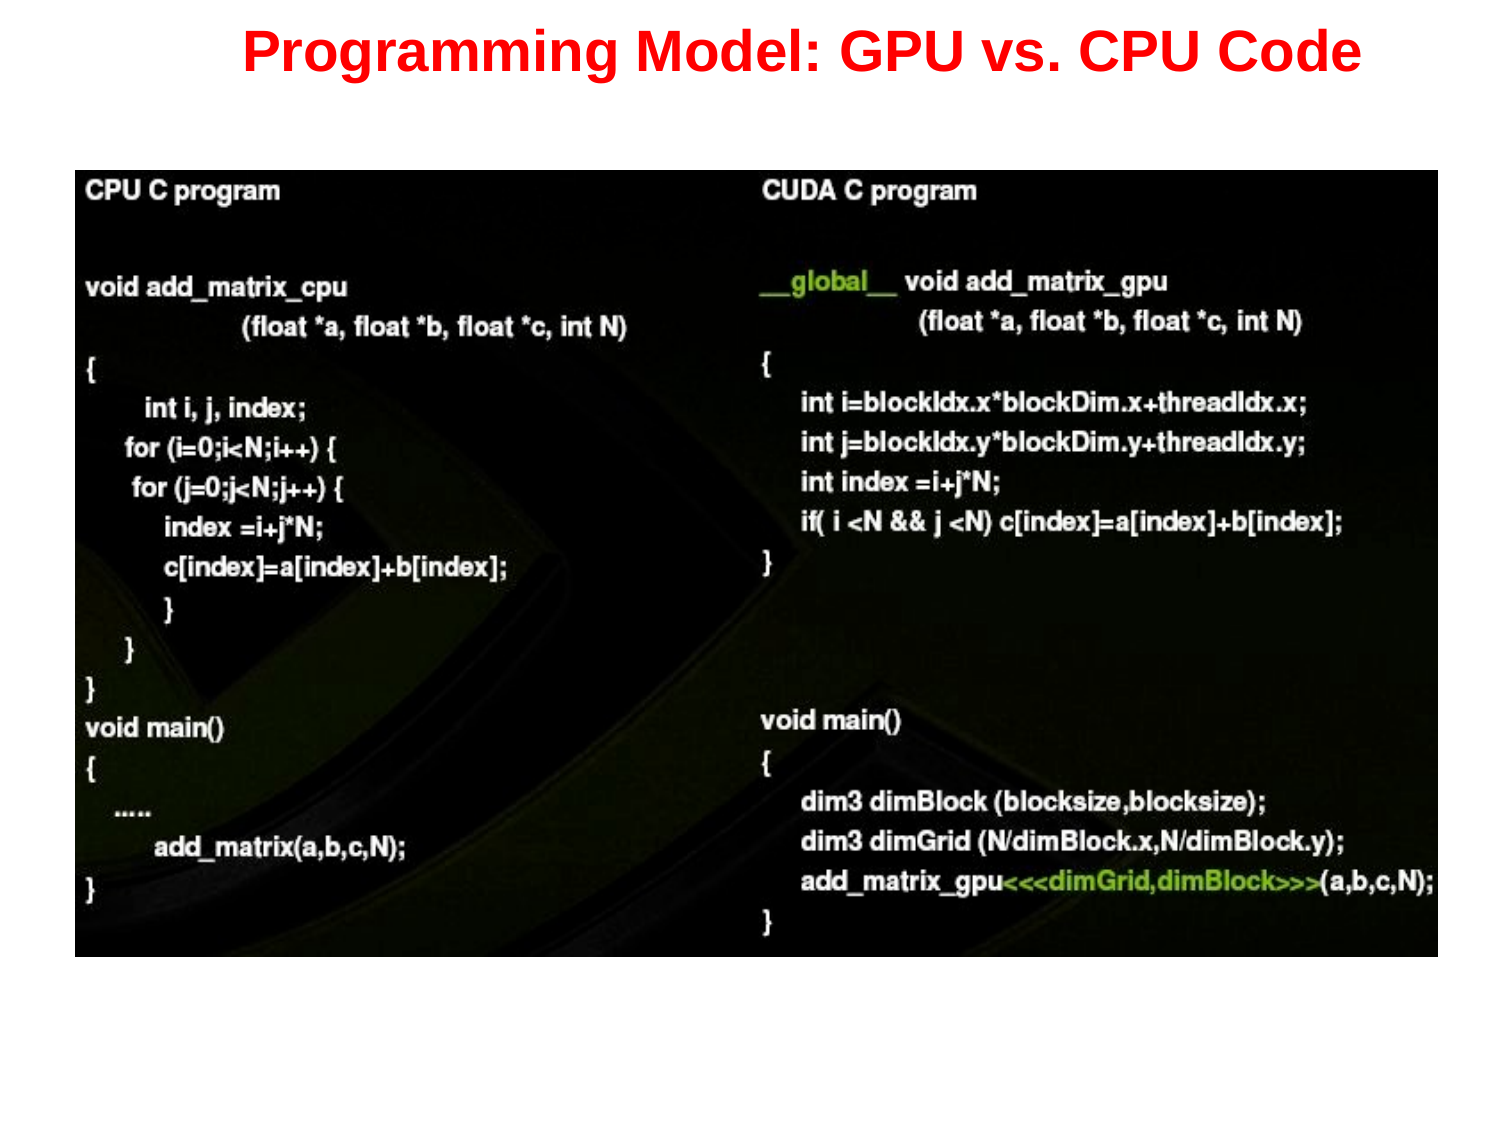

# Programming Model: GPU vs. CPU Code